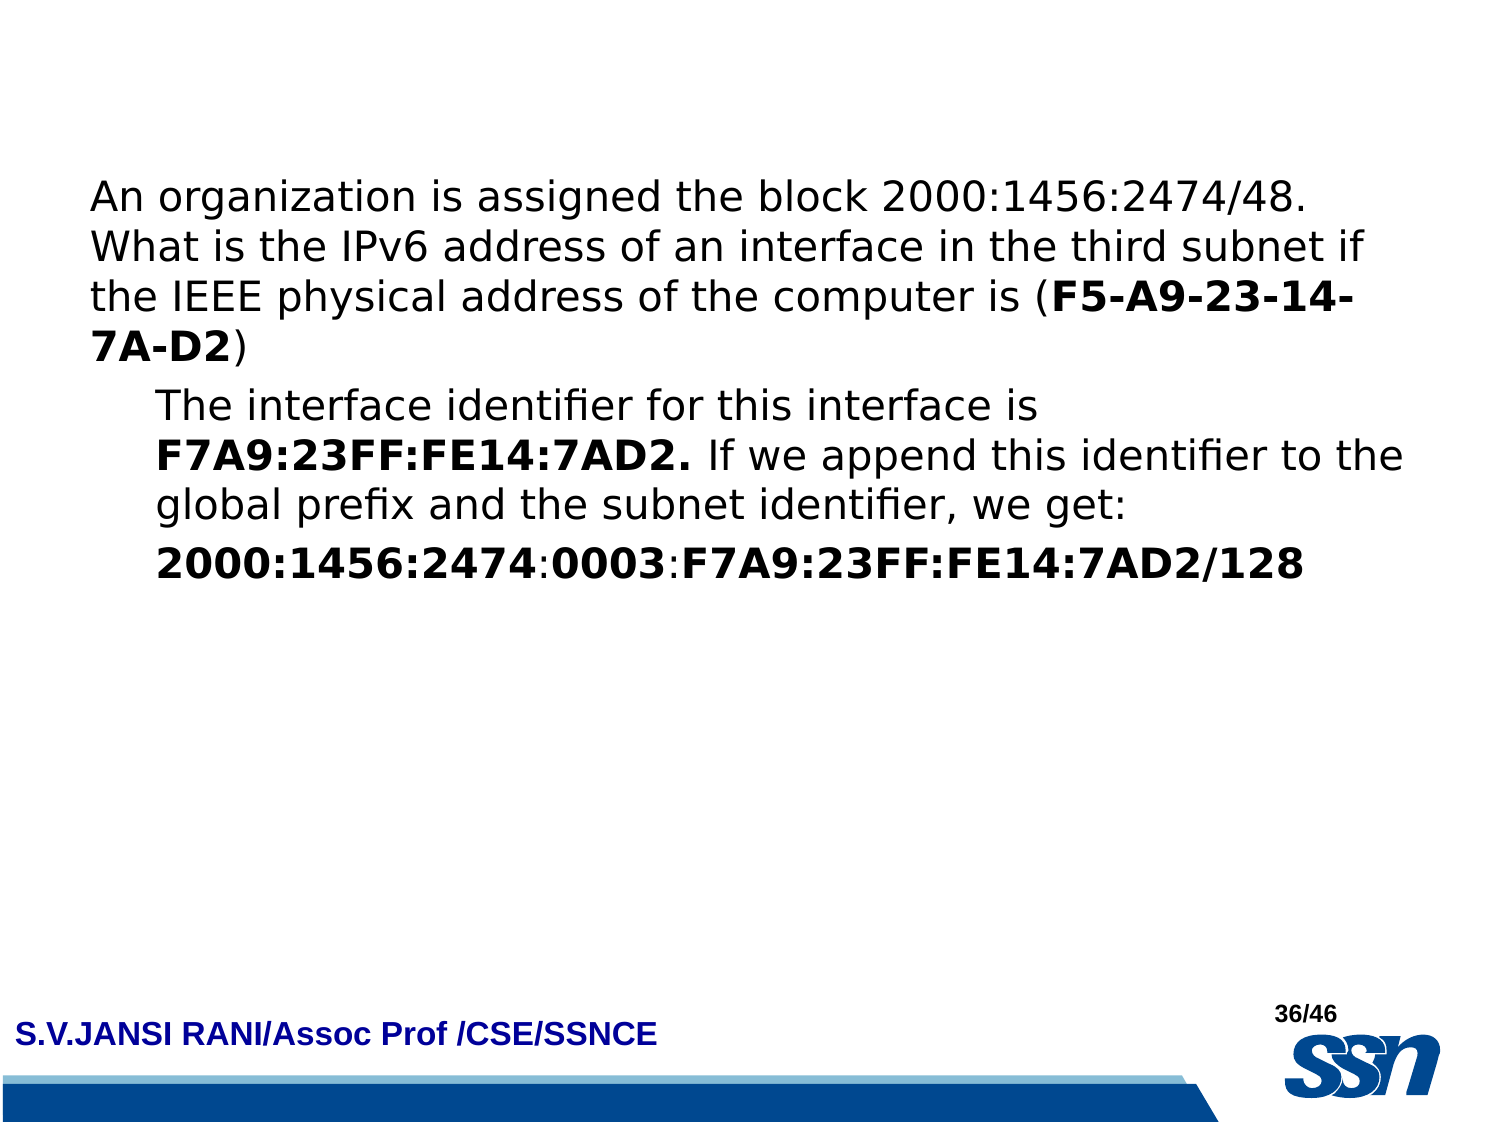

#
An organization is assigned the block 2000:1456:2474/48. What is the IPv6 address of an interface in the third subnet if the IEEE physical address of the computer is (F5-A9-23-14-7A-D2)
The interface identifier for this interface is F7A9:23FF:FE14:7AD2. If we append this identifier to the global prefix and the subnet identifier, we get:
2000:1456:2474:0003:F7A9:23FF:FE14:7AD2/128